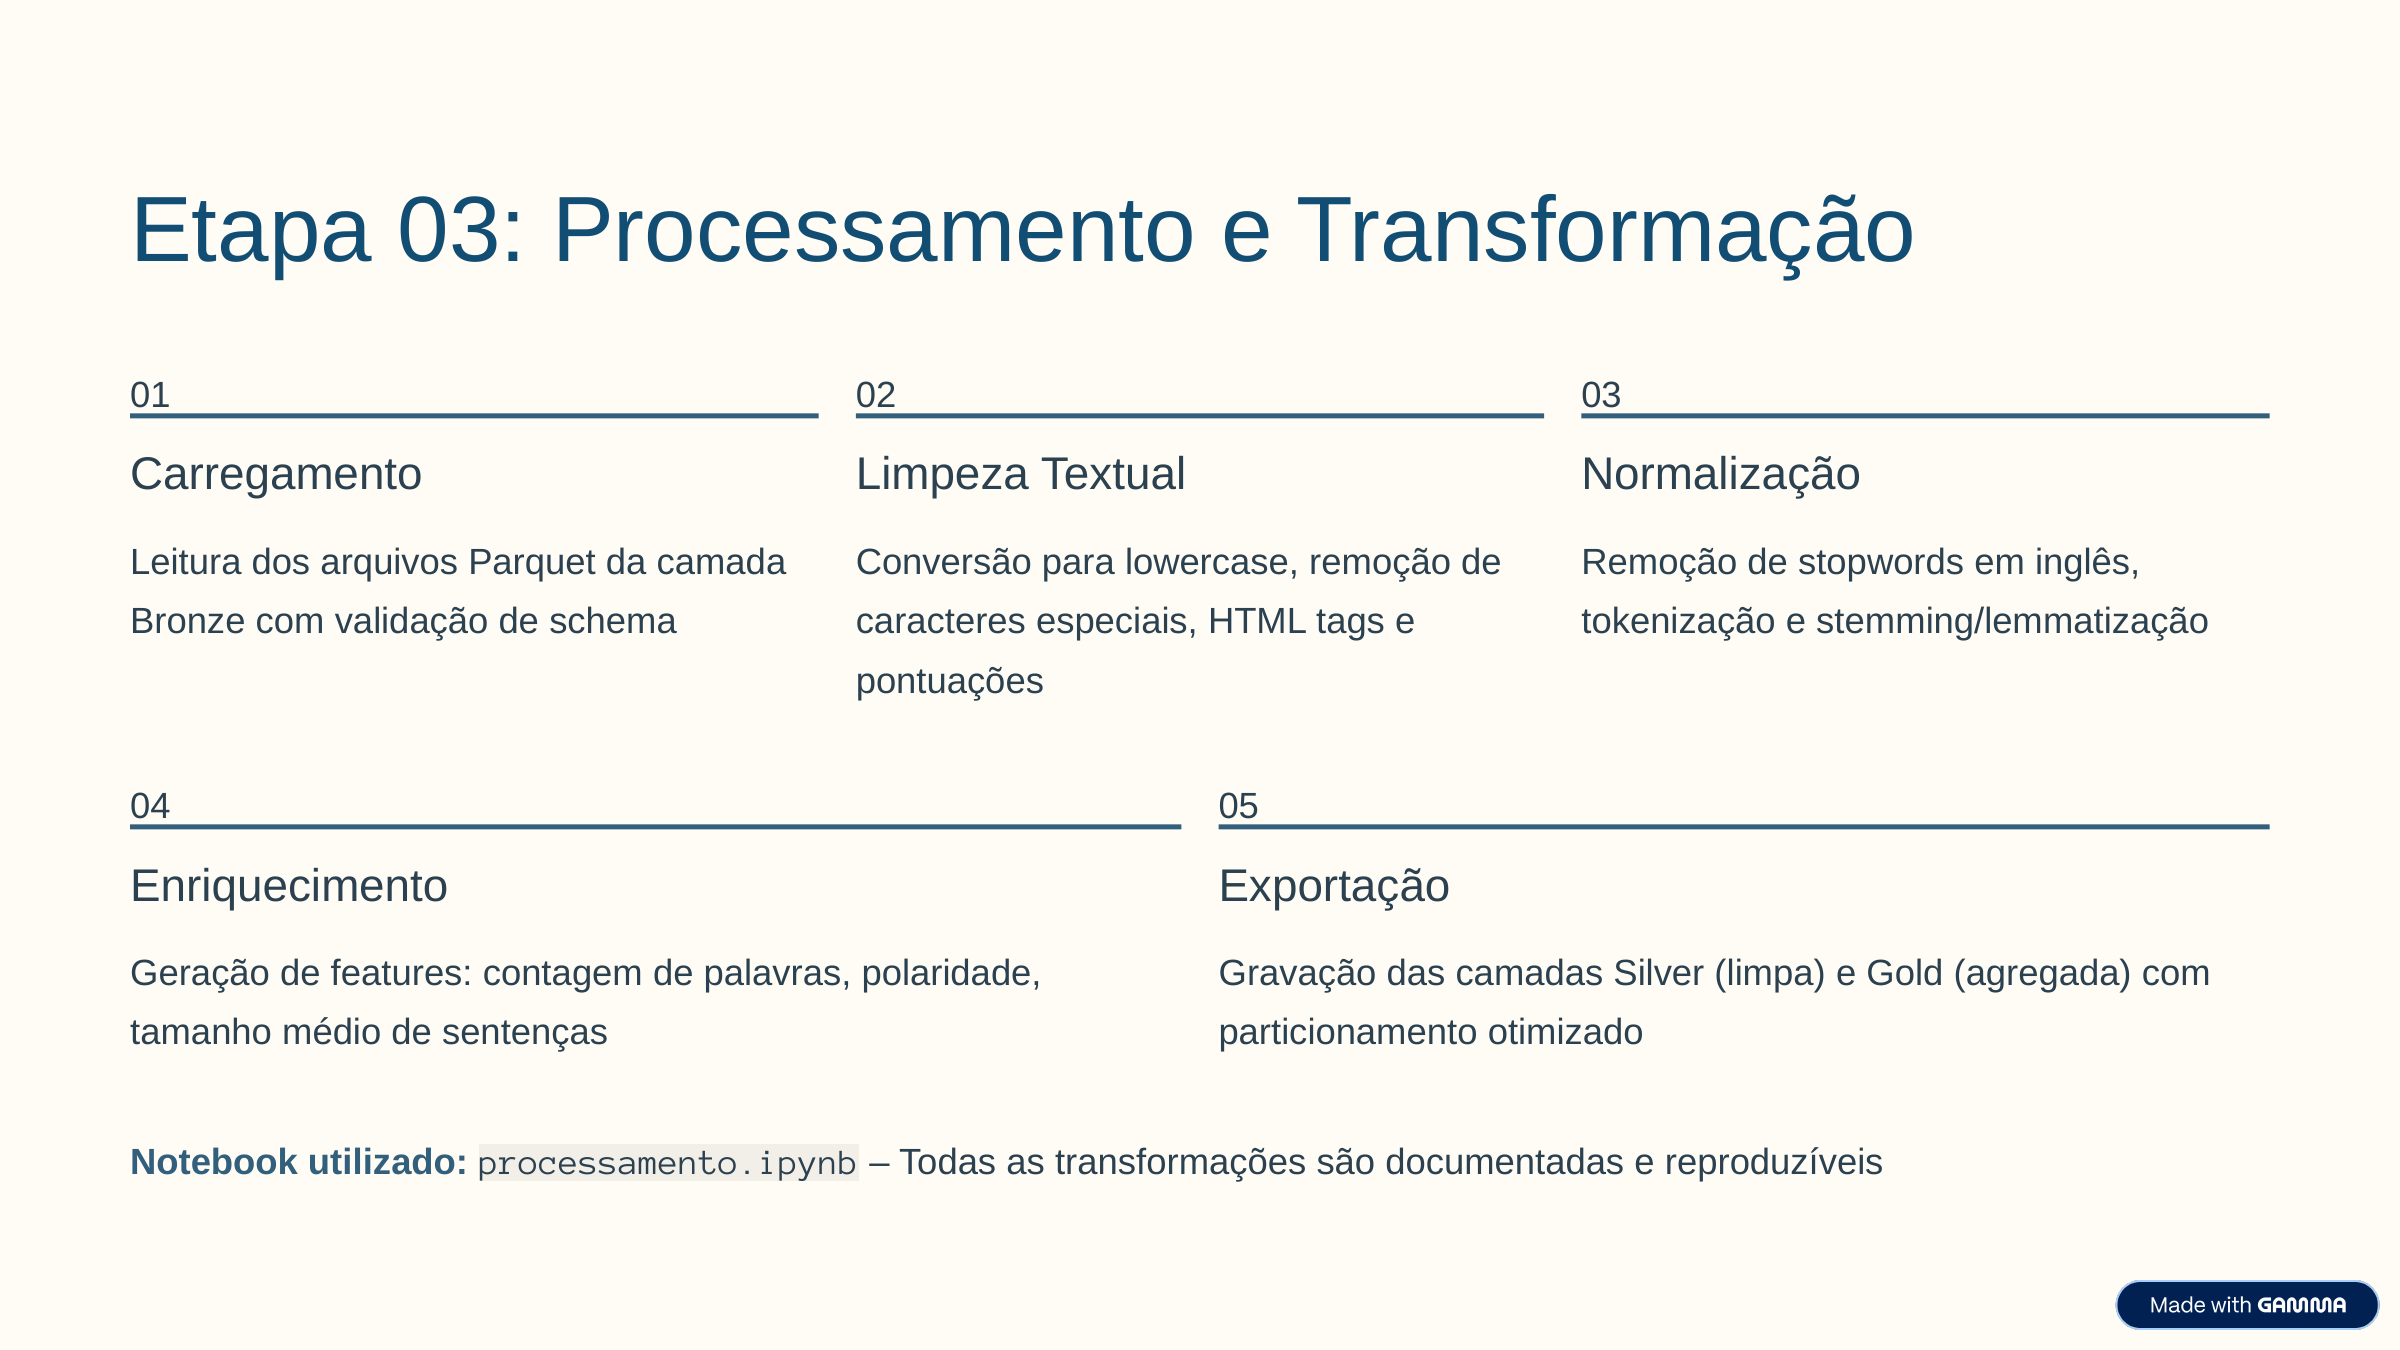

Etapa 03: Processamento e Transformação
01
02
03

Carregamento
Limpeza Textual
Normalização
Leitura dos arquivos Parquet da camada Bronze com validação de schema
Conversão para lowercase, remoção de caracteres especiais, HTML tags e pontuações
Remoção de stopwords em inglês, tokenização e stemming/lemmatização
04
05

Enriquecimento
Exportação
Geração de features: contagem de palavras, polaridade, tamanho médio de sentenças
Gravação das camadas Silver (limpa) e Gold (agregada) com particionamento otimizado
Notebook utilizado: processamento.ipynb – Todas as transformações são documentadas e reproduzíveis